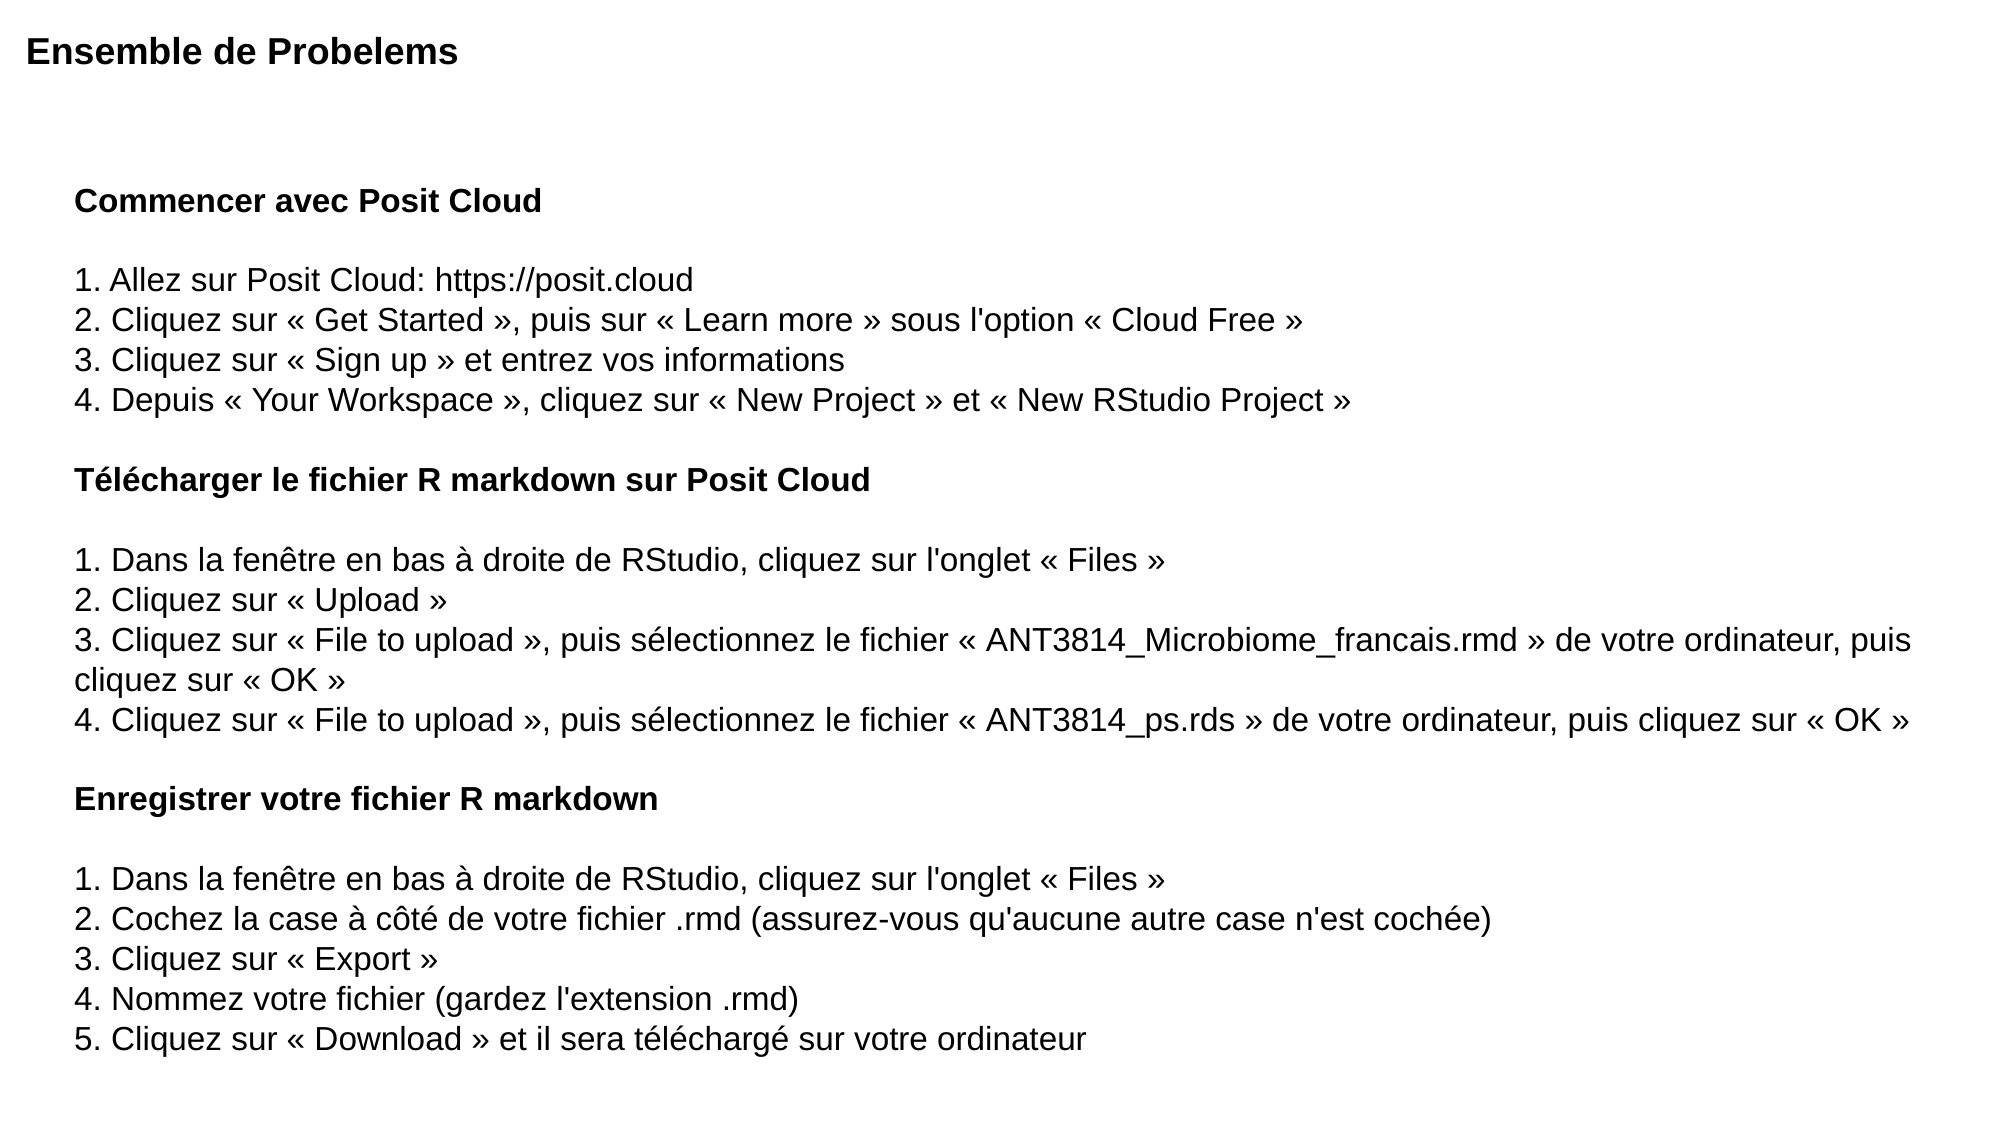

Ensemble de Probelems
Commencer avec Posit Cloud

1. Allez sur Posit Cloud: https://posit.cloud
2. Cliquez sur « Get Started », puis sur « Learn more » sous l'option « Cloud Free »
3. Cliquez sur « Sign up » et entrez vos informations
4. Depuis « Your Workspace », cliquez sur « New Project » et « New RStudio Project »

Télécharger le fichier R markdown sur Posit Cloud

1. Dans la fenêtre en bas à droite de RStudio, cliquez sur l'onglet « Files »
2. Cliquez sur « Upload »
3. Cliquez sur « File to upload », puis sélectionnez le fichier « ANT3814_Microbiome_francais.rmd » de votre ordinateur, puis cliquez sur « OK »
4. Cliquez sur « File to upload », puis sélectionnez le fichier « ANT3814_ps.rds » de votre ordinateur, puis cliquez sur « OK »

Enregistrer votre fichier R markdown

1. Dans la fenêtre en bas à droite de RStudio, cliquez sur l'onglet « Files »
2. Cochez la case à côté de votre fichier .rmd (assurez-vous qu'aucune autre case n'est cochée)
3. Cliquez sur « Export »
4. Nommez votre fichier (gardez l'extension .rmd)
5. Cliquez sur « Download » et il sera téléchargé sur votre ordinateur